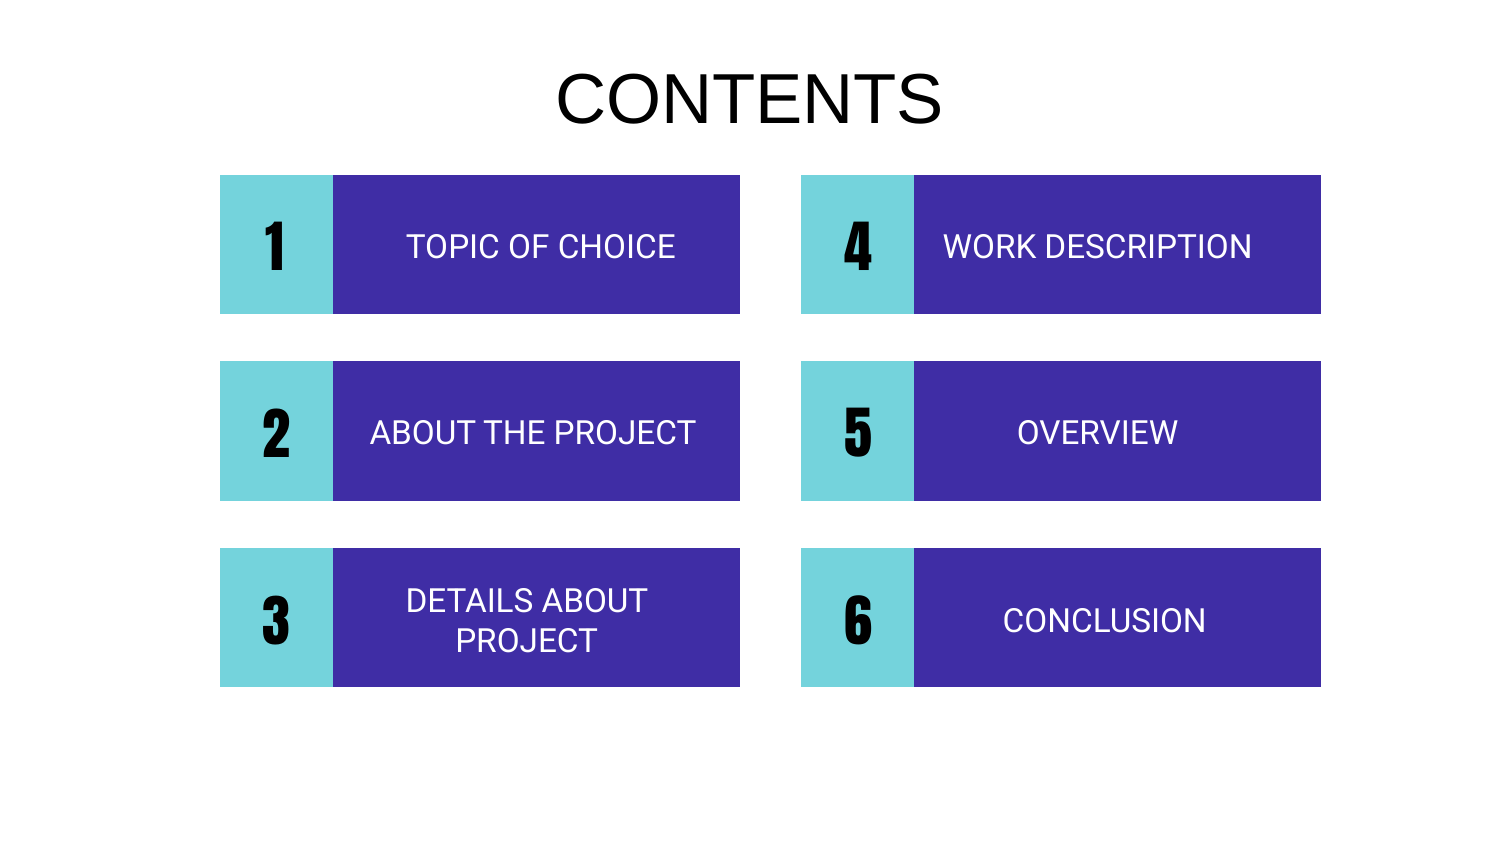

# CONTENTS

TOPIC OF CHOICE
WORK DESCRIPTION
4
1

         OVERVIEW
ABOUT THE PROJECT
5
2

DETAILS ABOUT PROJECT
CONCLUSION
3
6